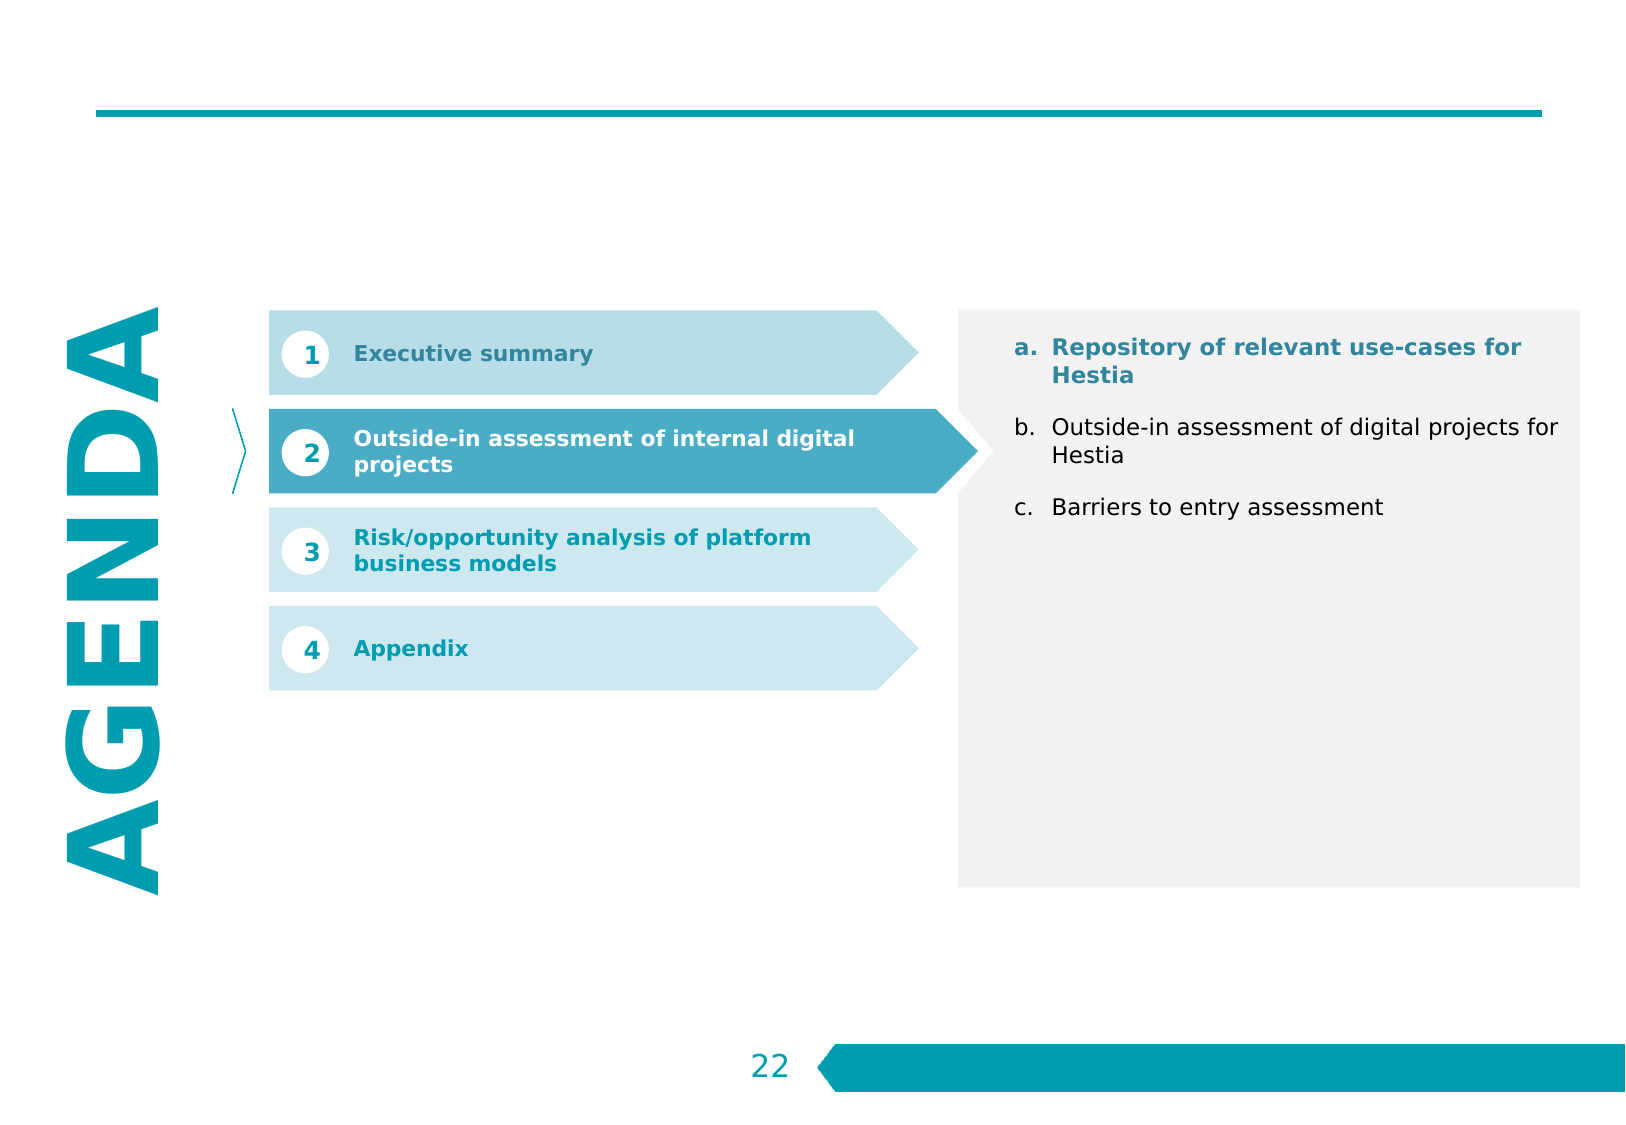

#
Repository of relevant use-cases for Hestia
Outside-in assessment of digital projects for Hestia
Barriers to entry assessment
REN providers’ action and ecosystem define use-cases for Hestia
Hestia answers use-cases by developing and implementing digital projects with different impact and complexity
Digitalization creates two barriers to entry in Hestia’s market
Executive summary
1

Outside-in assessment of internal digital projects
2

Risk/opportunity analysis of platform business models
AGENDA
3
Appendix
4